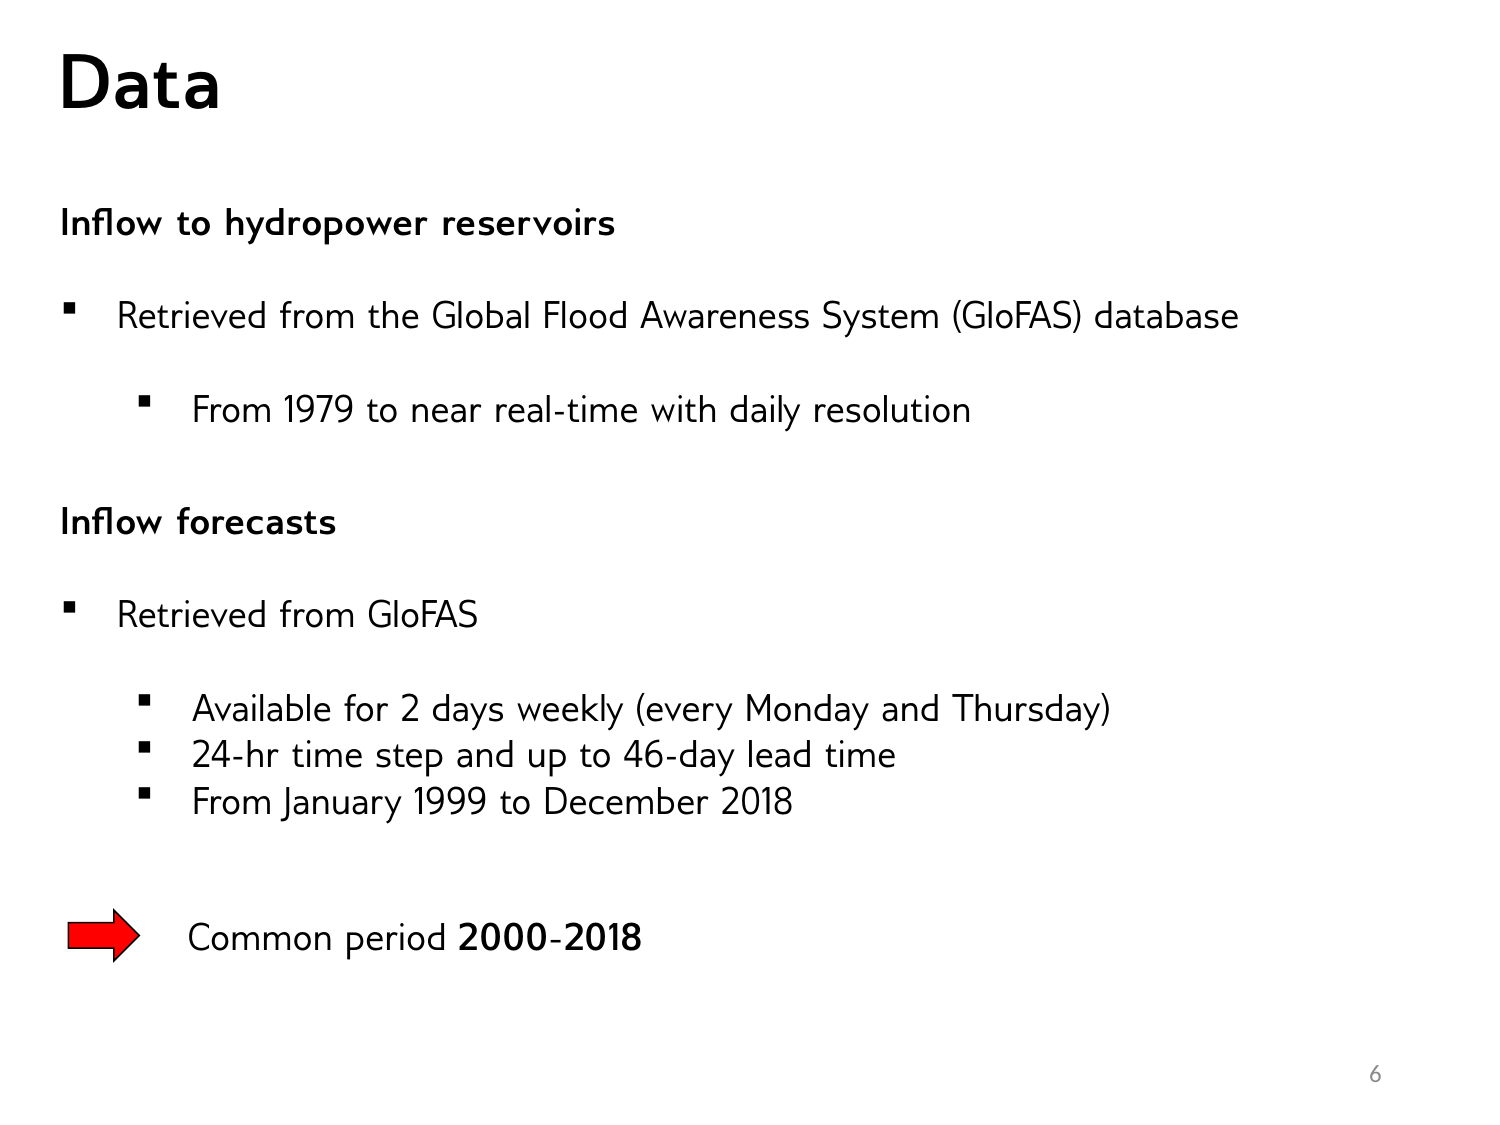

Data
Inflow to hydropower reservoirs

Retrieved from the Global Flood Awareness System (GloFAS) database

From 1979 to near real‐time with daily resolution

Inflow forecasts

Retrieved from GloFAS

Available for 2 days weekly (every Monday and Thursday)
24‐hr time step and up to 46‐day lead time
From January 1999 to December 2018

Common period 2000-2018

6